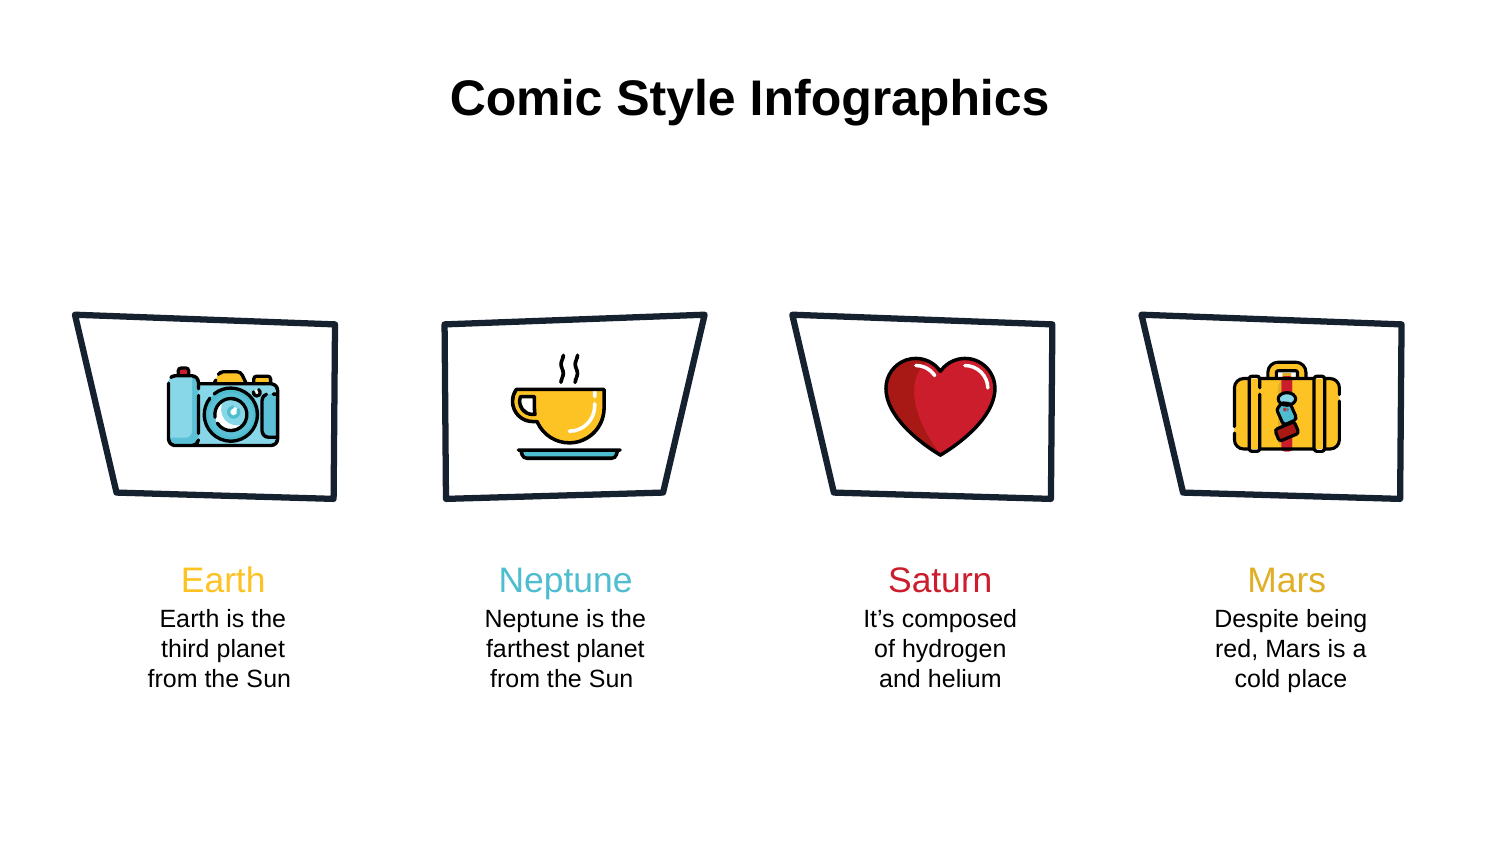

# Comic Style Infographics

Earth
Neptune
Saturn
Mars
Neptune is the farthest planet from the Sun
Despite being red, Mars is a cold place
It’s composed of hydrogen and helium
Earth is the third planet from the Sun